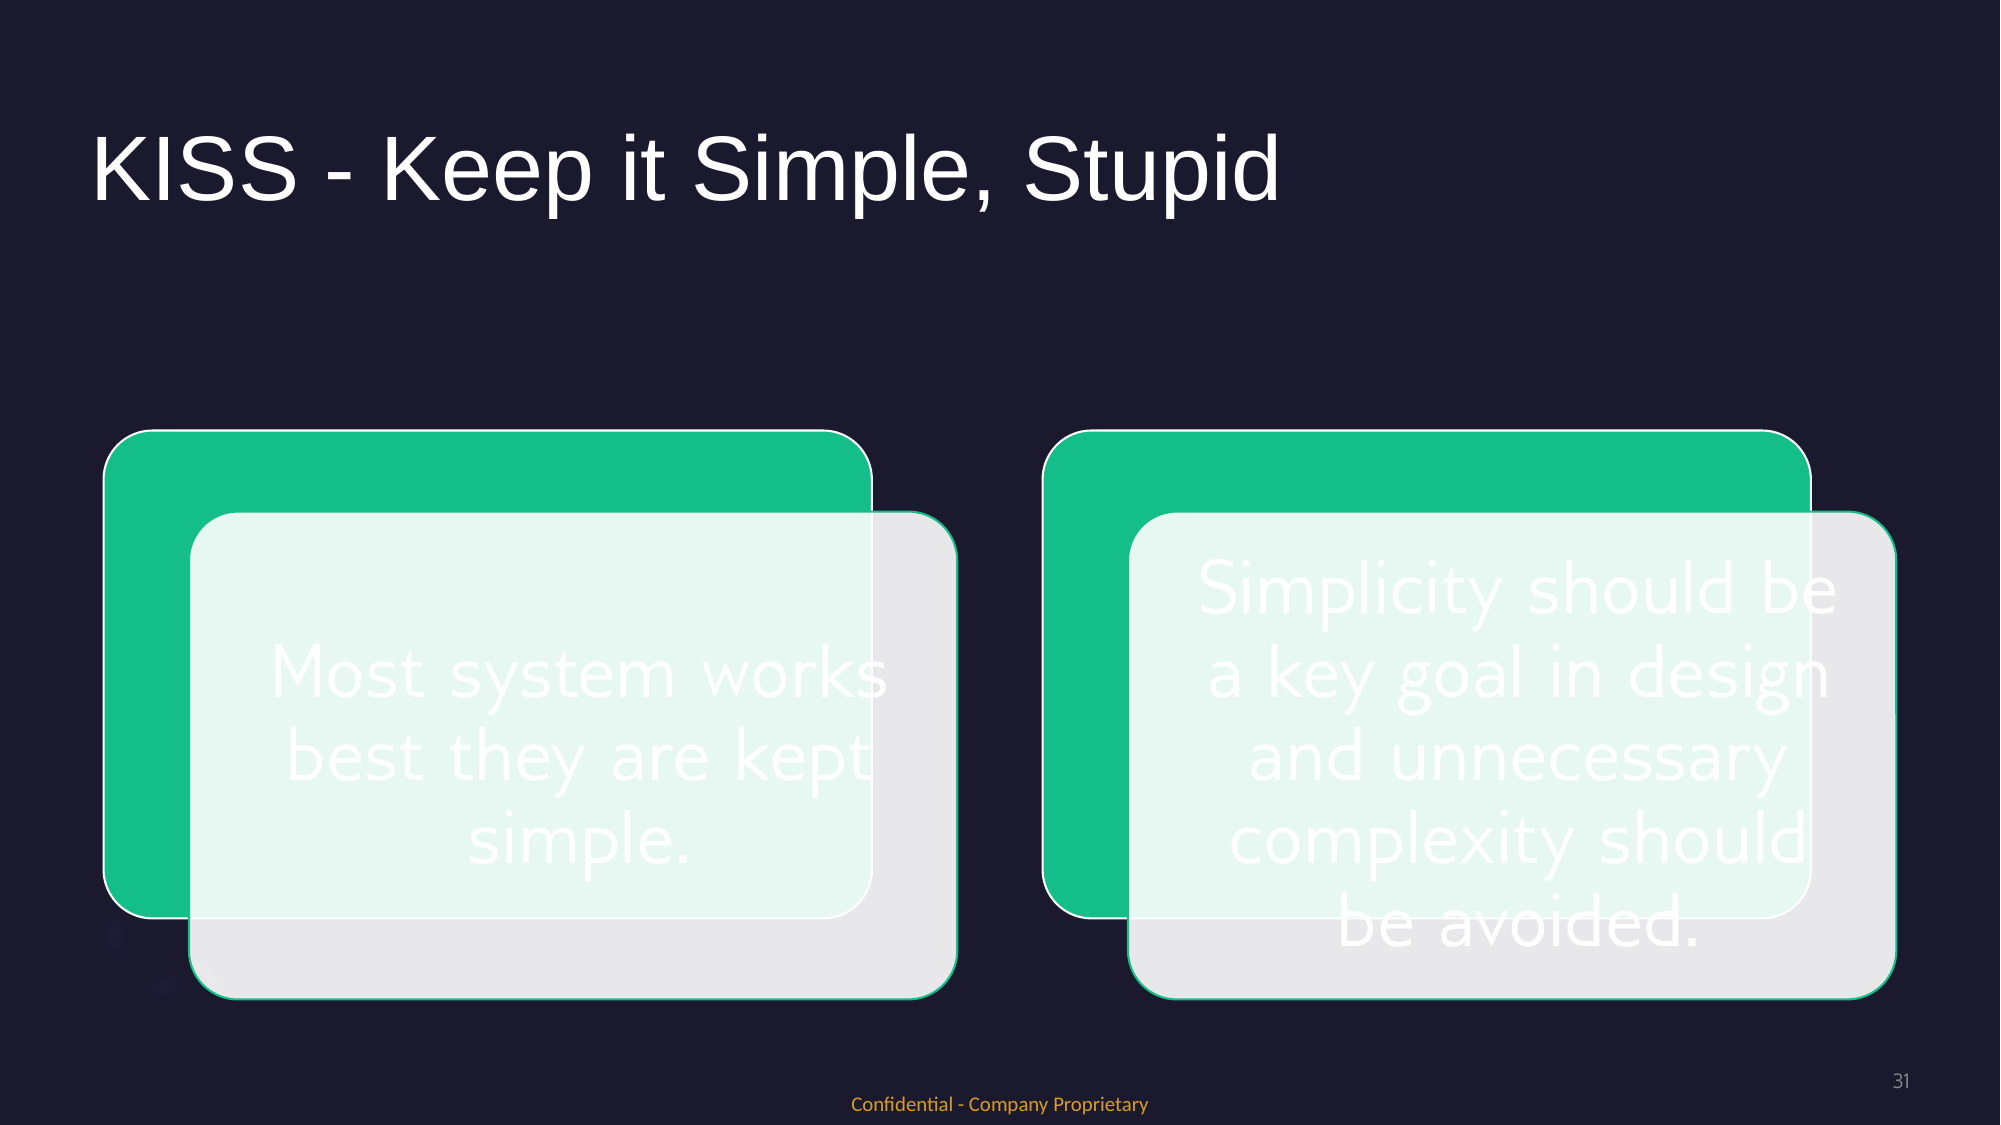

# KISS - Keep it Simple, Stupid
Most system works best they are kept simple.
Simplicity should be a key goal in design and unnecessary complexity should be avoided.
31